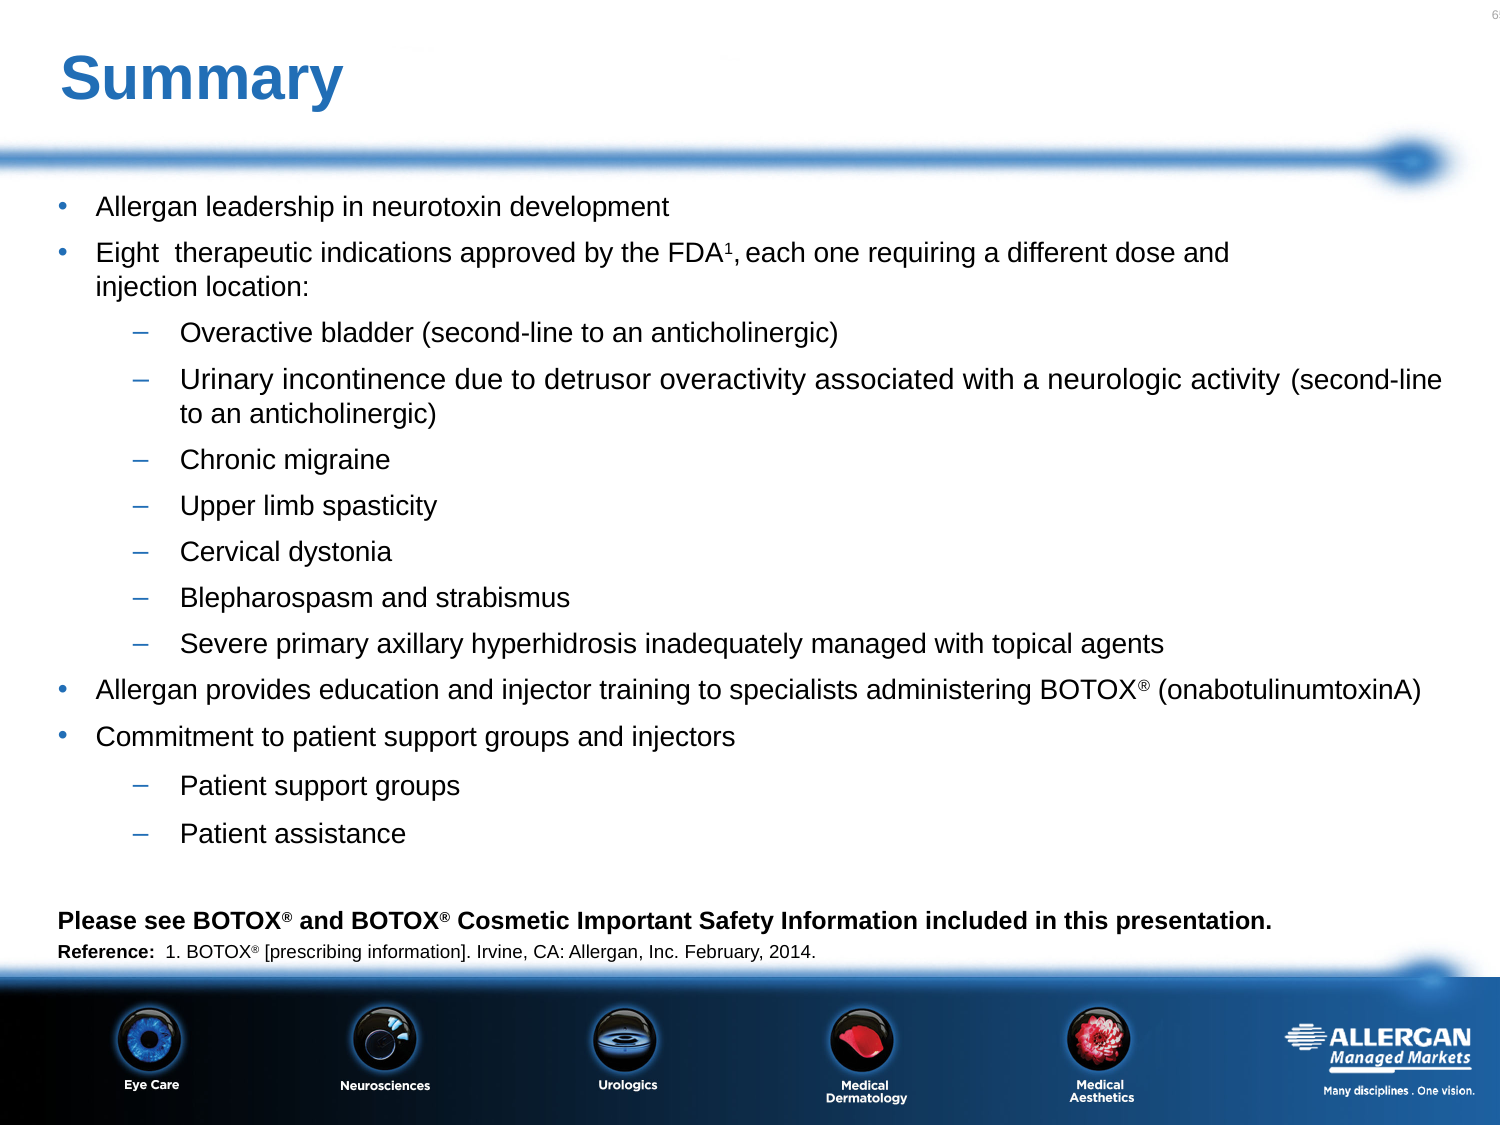

# Summary
Allergan leadership in neurotoxin development
Eight  therapeutic indications approved by the FDA1, each one requiring a different dose and
injection location:
Overactive bladder (second-line to an anticholinergic)
Urinary incontinence due to detrusor overactivity associated with a neurologic activity (second-line
to an anticholinergic)
Chronic migraine
Upper limb spasticity
Cervical dystonia
Blepharospasm and strabismus
Severe primary axillary hyperhidrosis inadequately managed with topical agents
Allergan provides education and injector training to specialists administering BOTOX® (onabotulinumtoxinA)
Commitment to patient support groups and injectors
Patient support groups
Patient assistance

Please see BOTOX® and BOTOX® Cosmetic Important Safety Information included in this presentation.
Reference:  1. BOTOX® [prescribing information]. Irvine, CA: Allergan, Inc. February, 2014.